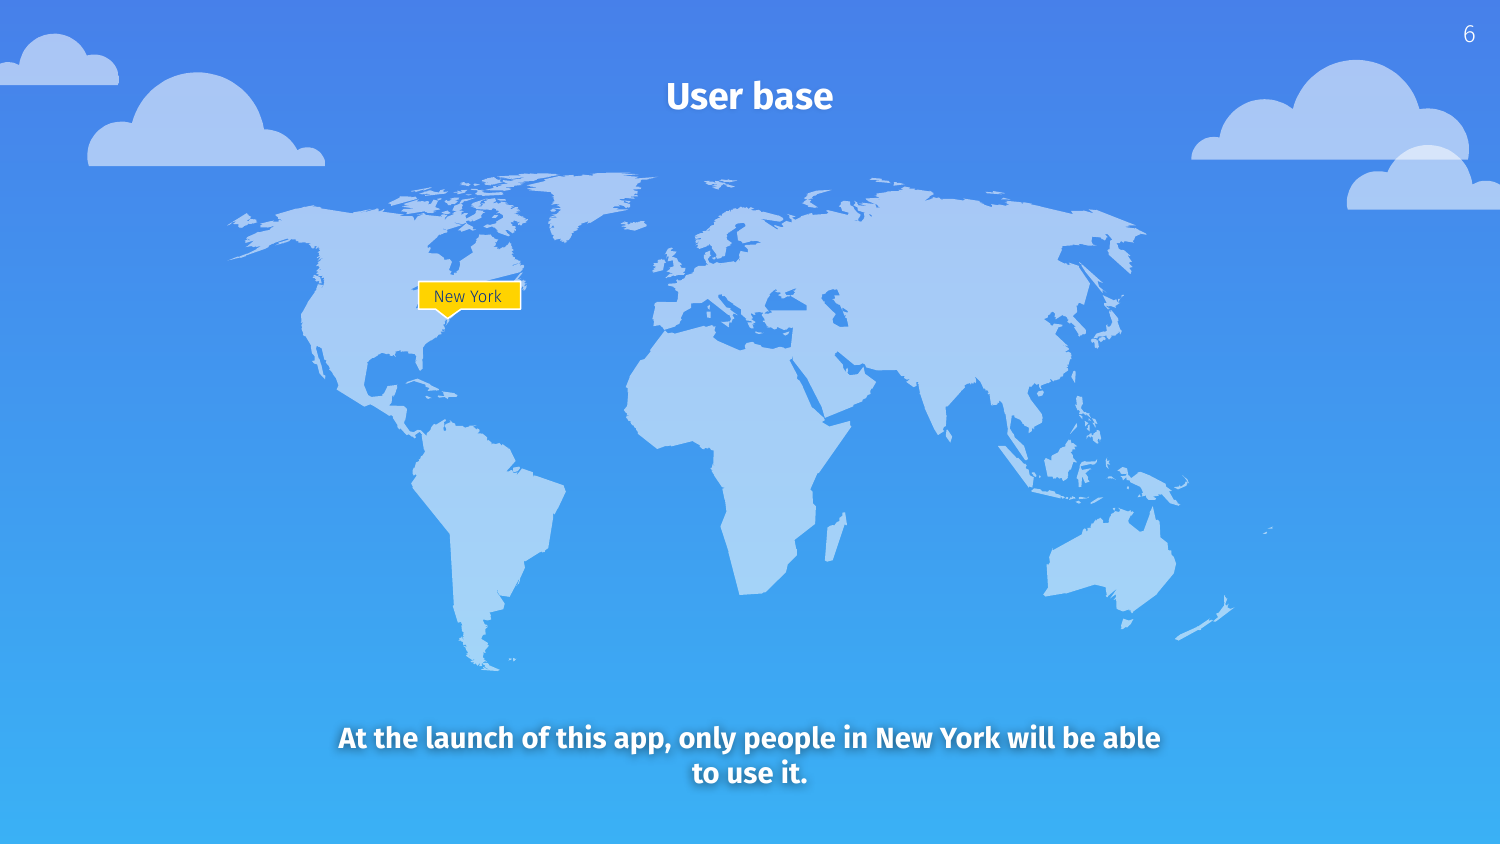

6
User base

New York
At the launch of this app, only people in New York will be able to use it.